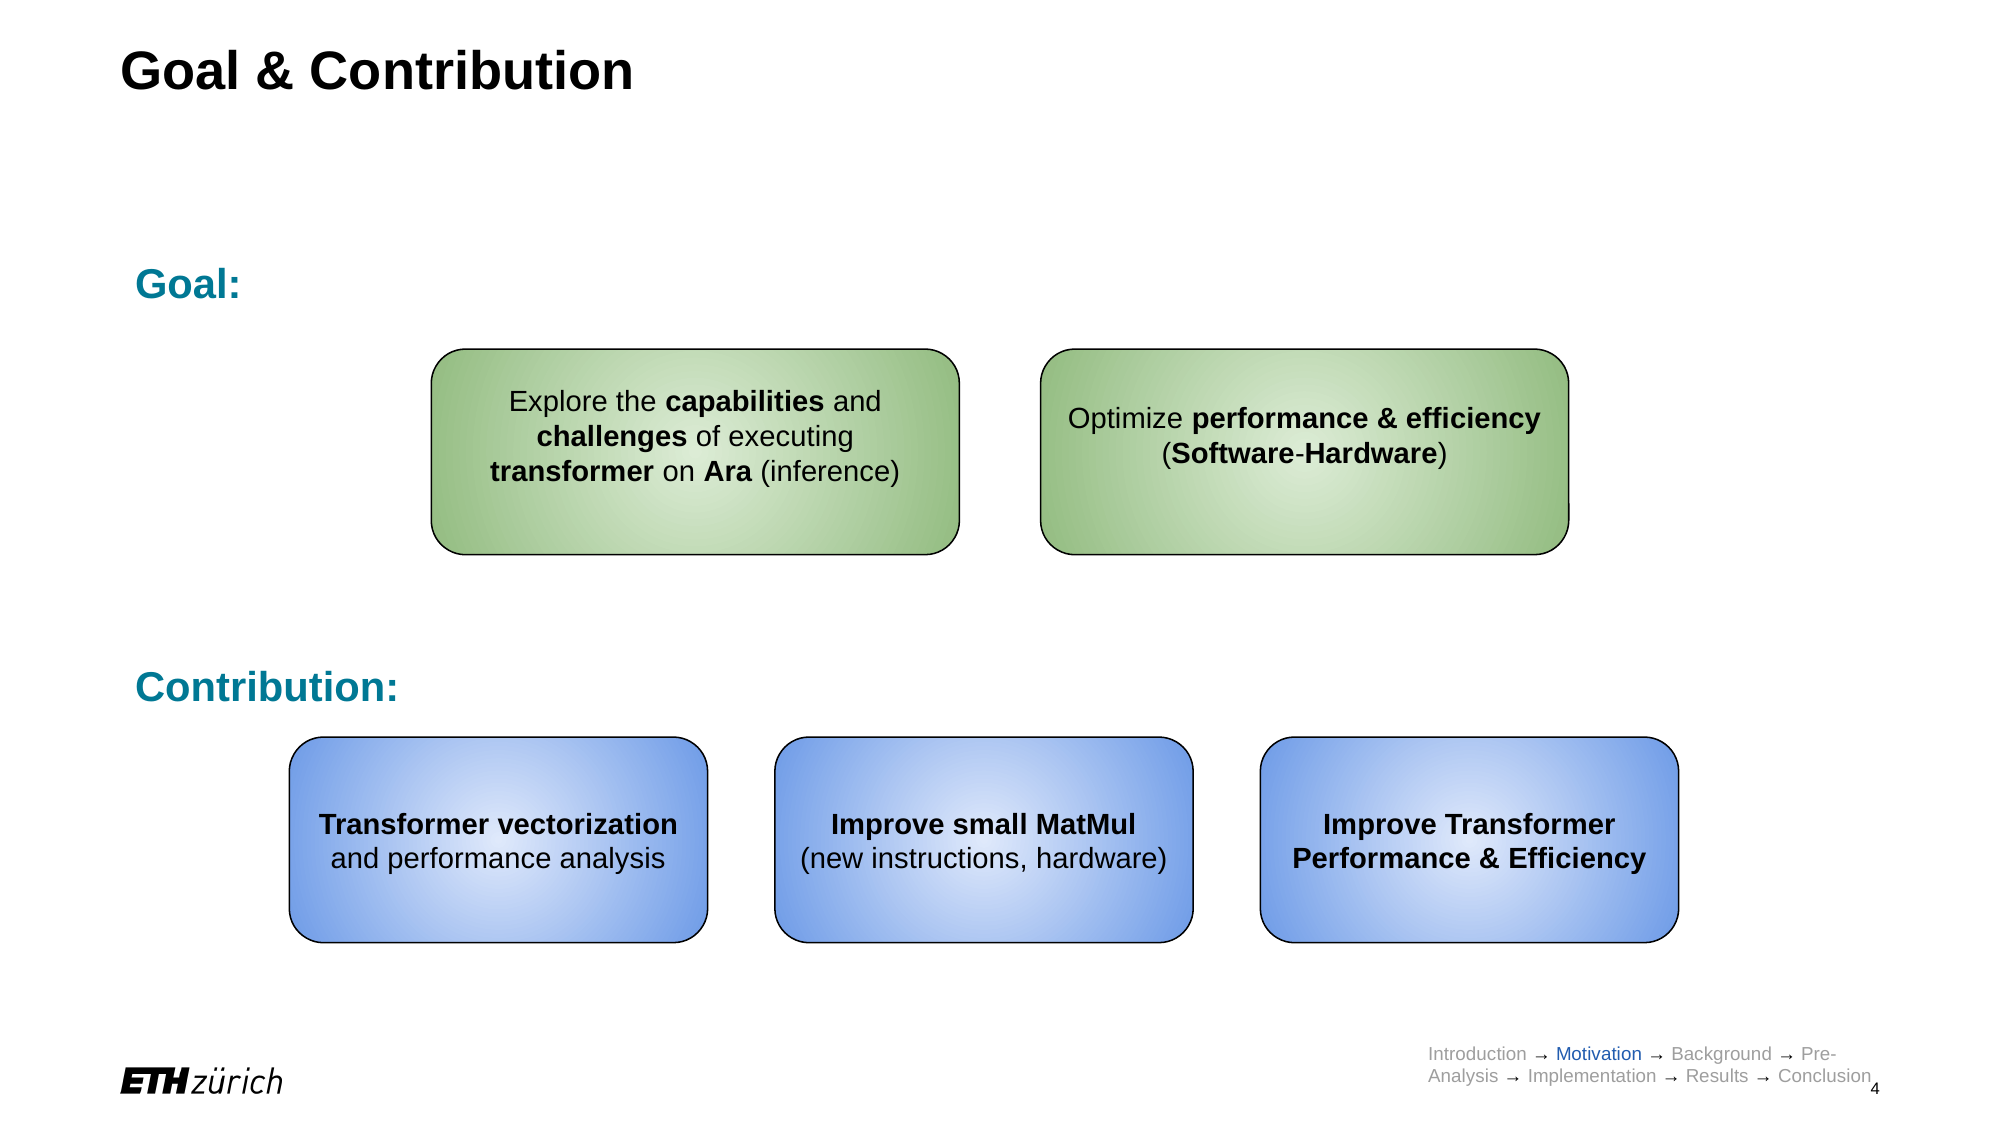

# Goal & Contribution
Goal:
Explore the capabilities and challenges of executing transformer on Ara (inference)

Optimize performance & efficiency (Software-Hardware)

Contribution:
Transformer vectorization and performance analysis
Improve small MatMul (new instructions, hardware)
Improve Transformer Performance & Efficiency
Introduction → Motivation → Background → Pre-Analysis → Implementation → Results → Conclusion
4